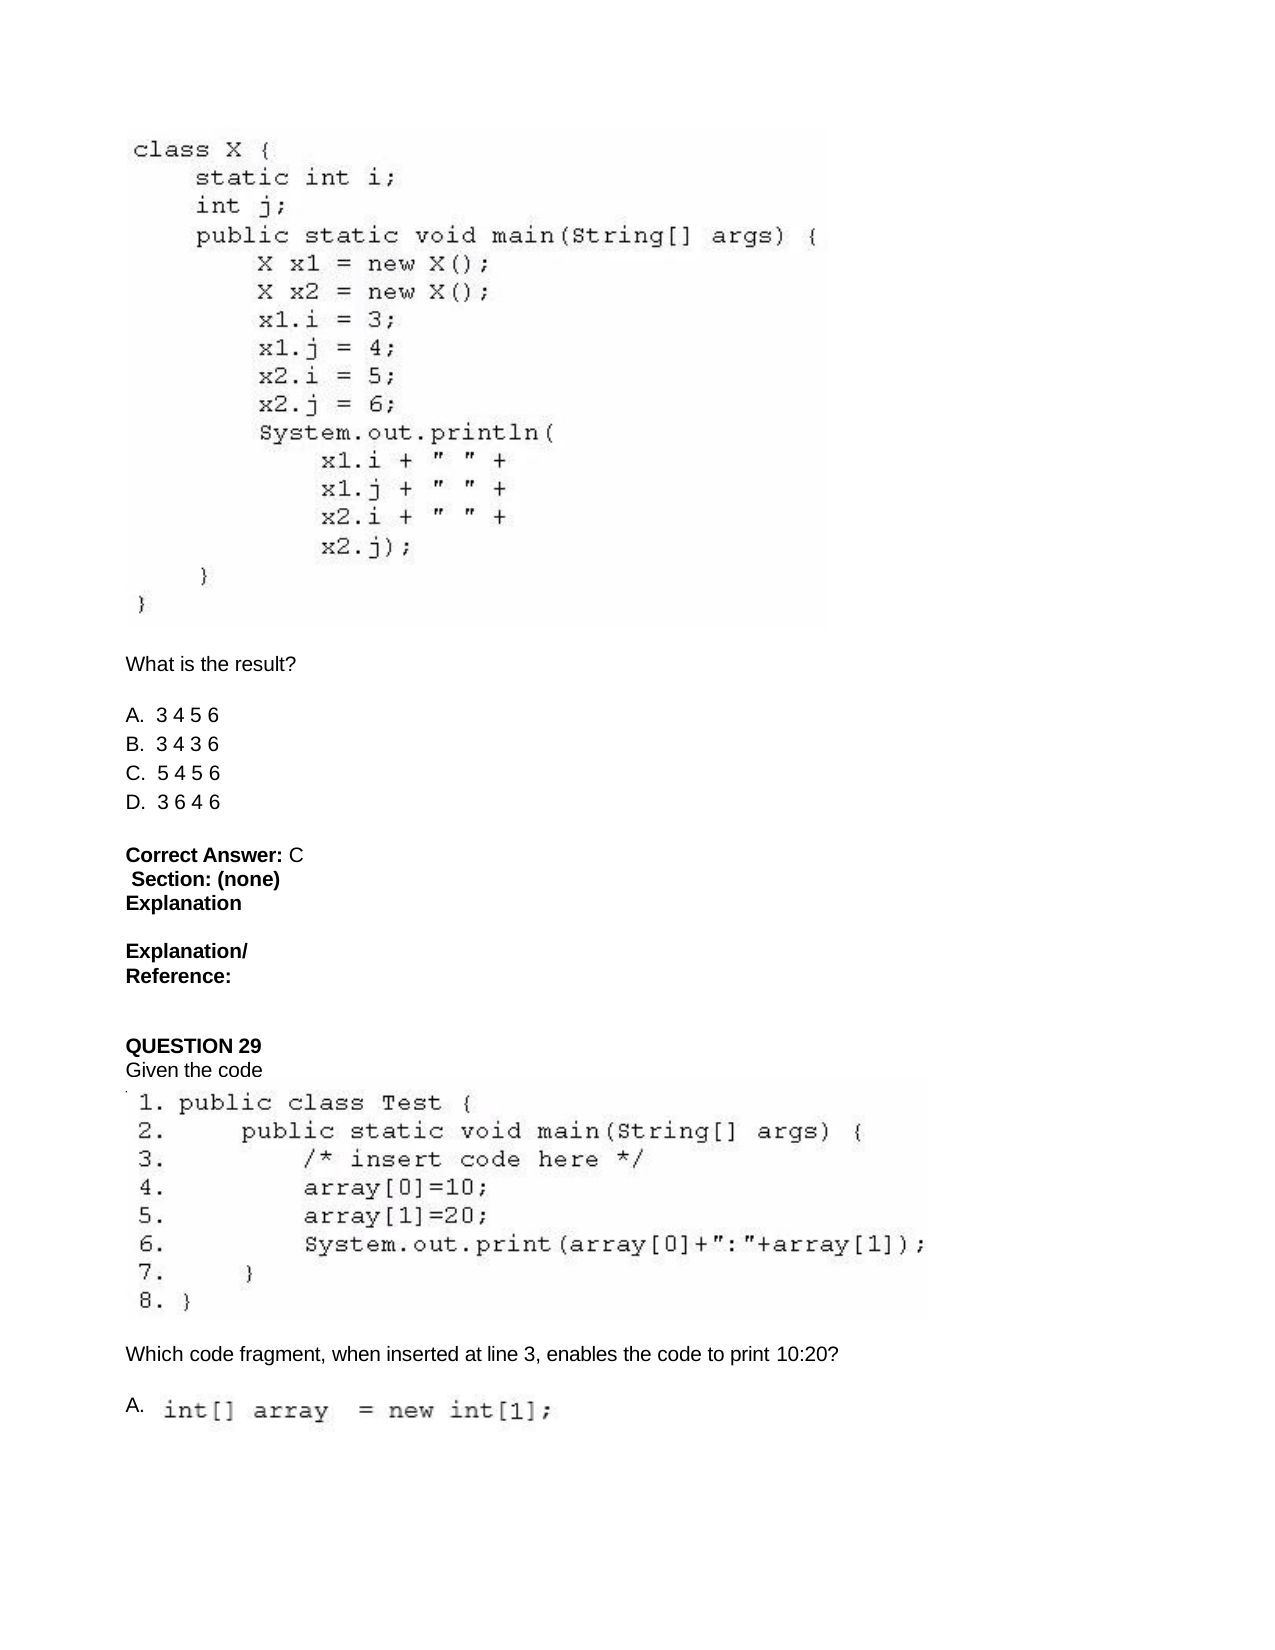

What is the result?

A.  3 4 5 6
B.  3 4 3 6
C.  5 4 5 6
D.  3 6 4 6

Correct Answer: C  Section: (none)  Explanation

Explanation/Reference:

QUESTION 29
Given the code fragment:

Which code fragment, when inserted at line 3, enables the code to print 10:20?

A.